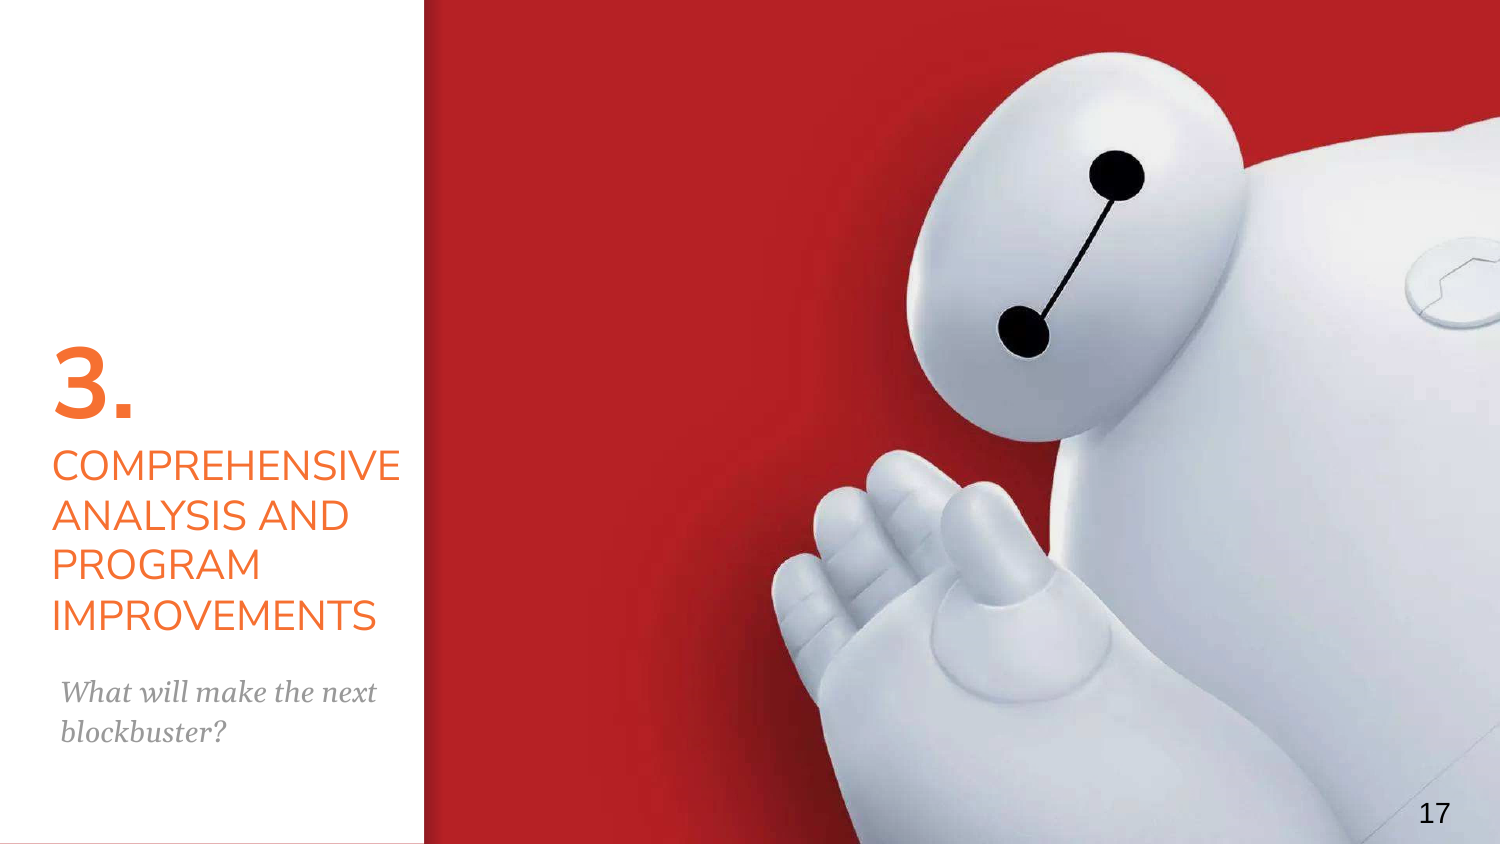

# 3.
COMPREHENSIVE ANALYSIS AND PROGRAM IMPROVEMENTS
What will make the next blockbuster?
17